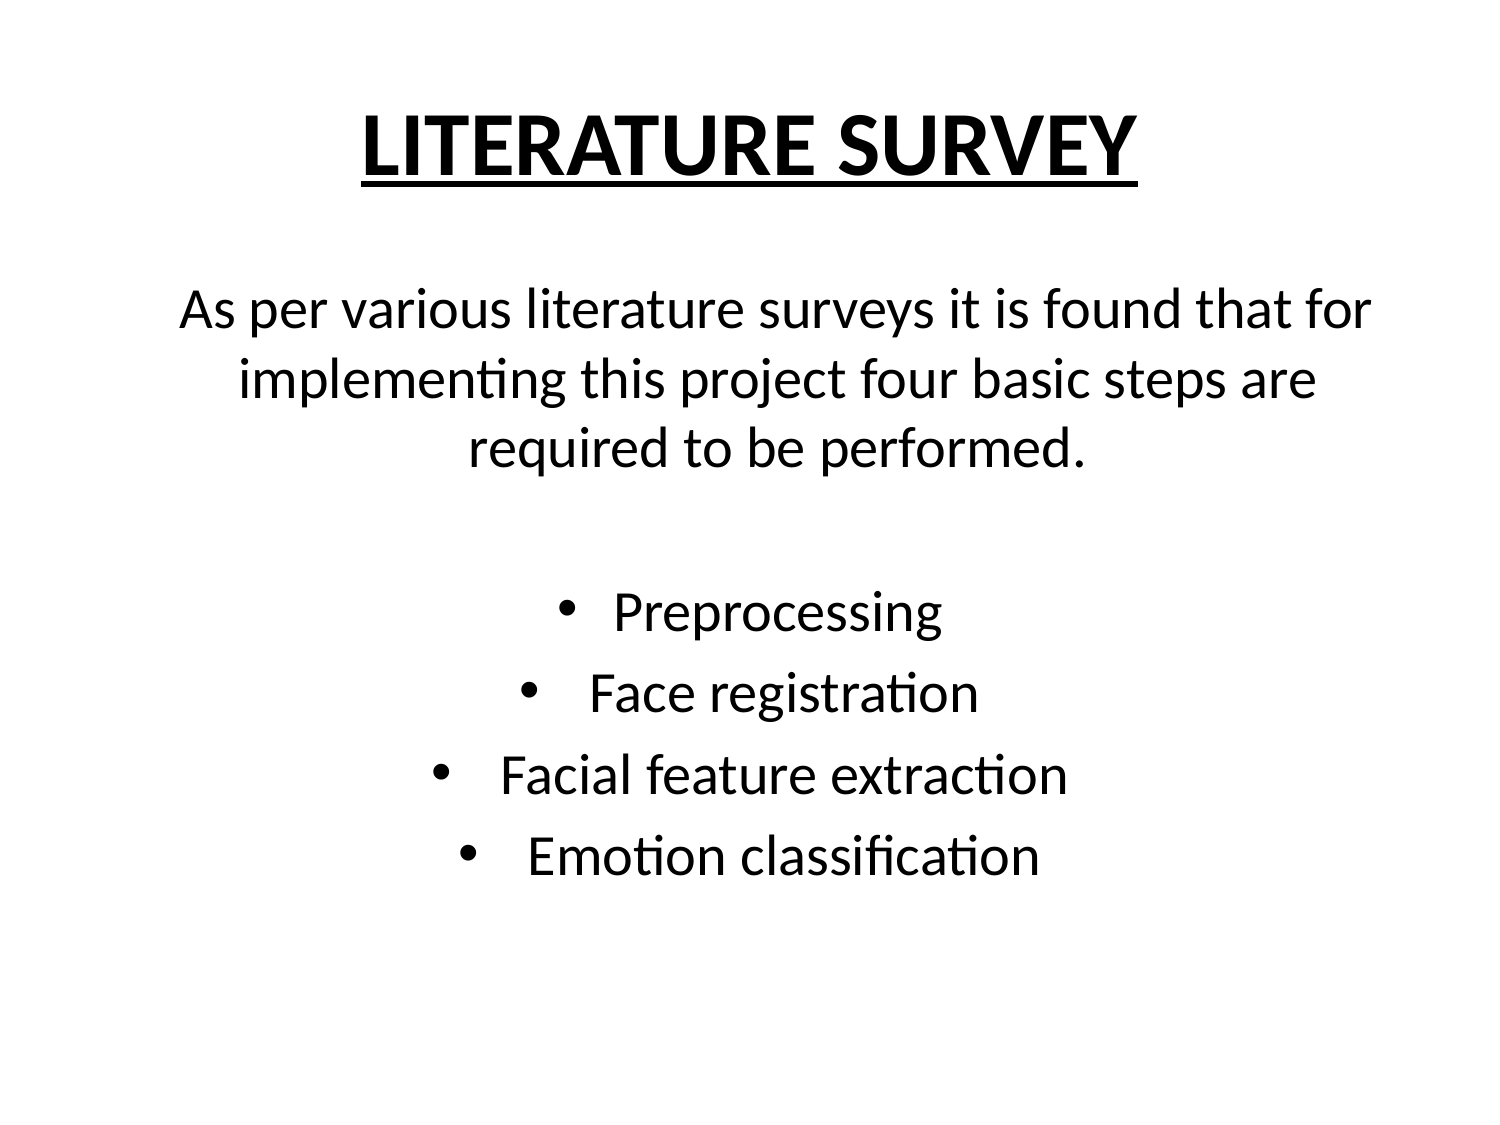

# LITERATURE SURVEY
    As per various literature surveys it is found that for implementing this project four basic steps are required to be performed.

Preprocessing
 Face registration
 Facial feature extraction
 Emotion classification